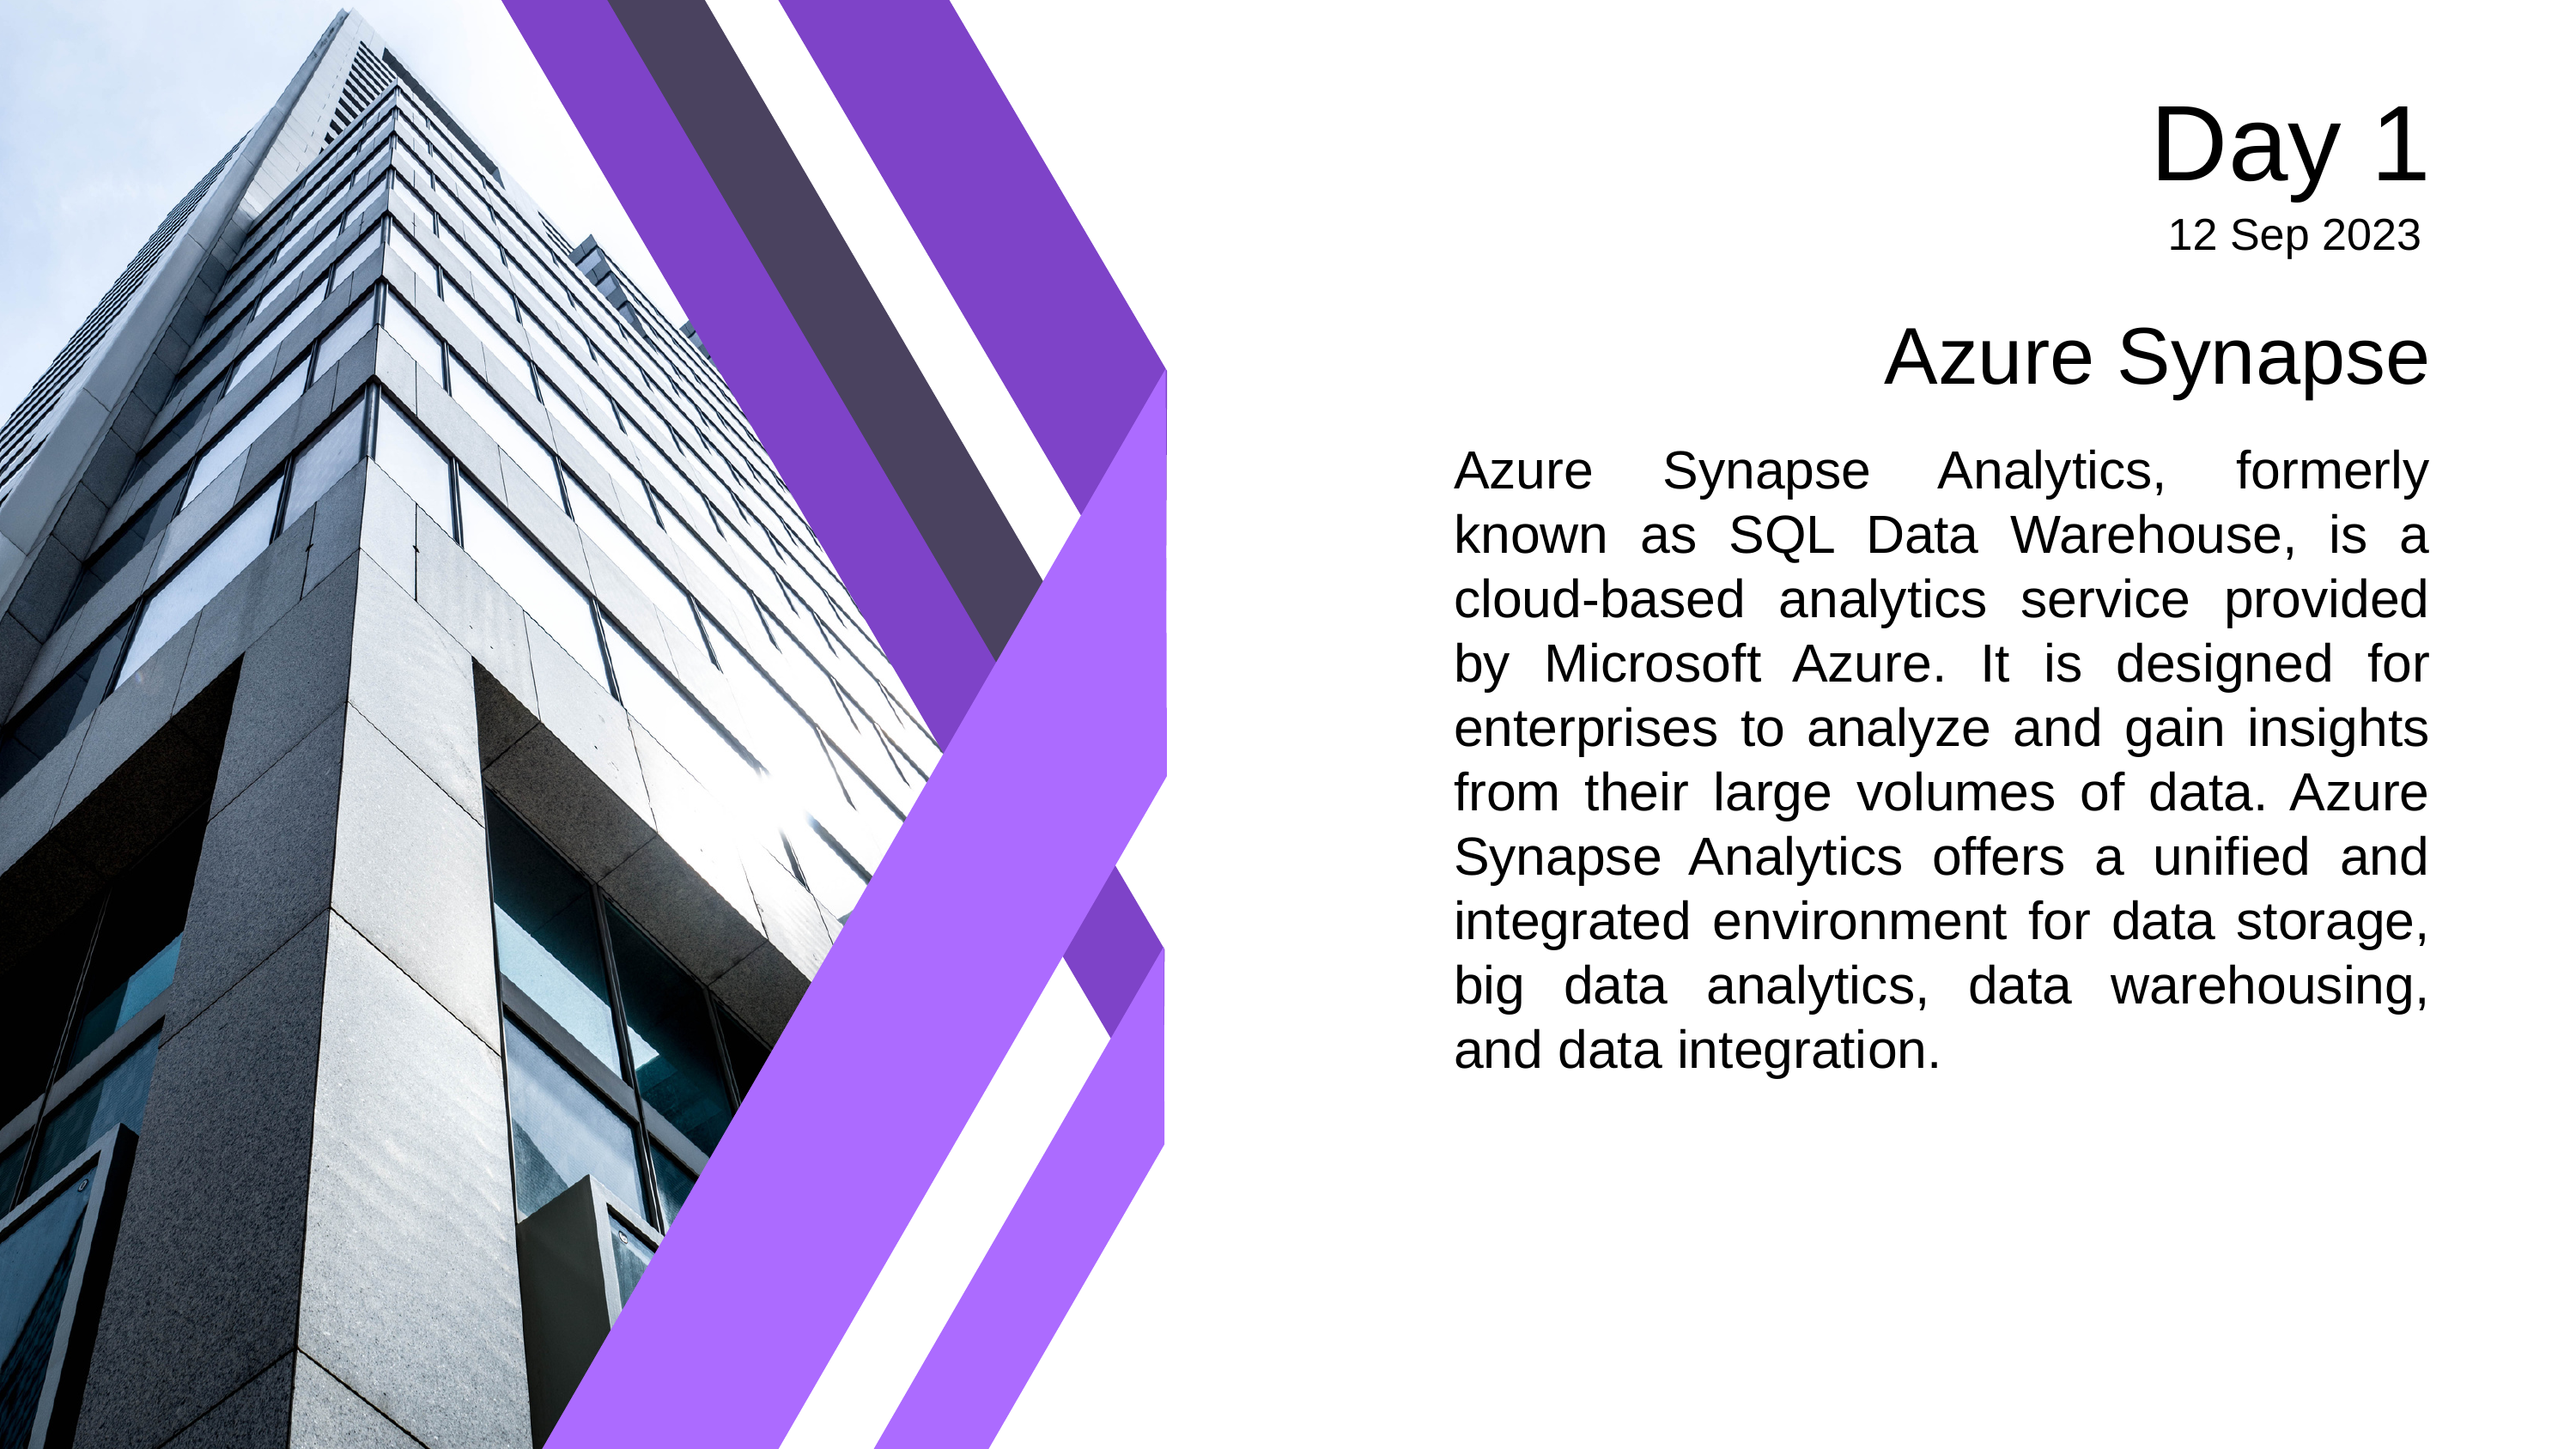

Day 1

12 Sep 2023
Azure Synapse

Azure Synapse Analytics, formerly known as SQL Data Warehouse, is a cloud-based analytics service provided by Microsoft Azure. It is designed for enterprises to analyze and gain insights from their large volumes of data. Azure Synapse Analytics offers a unified and integrated environment for data storage, big data analytics, data warehousing, and data integration.